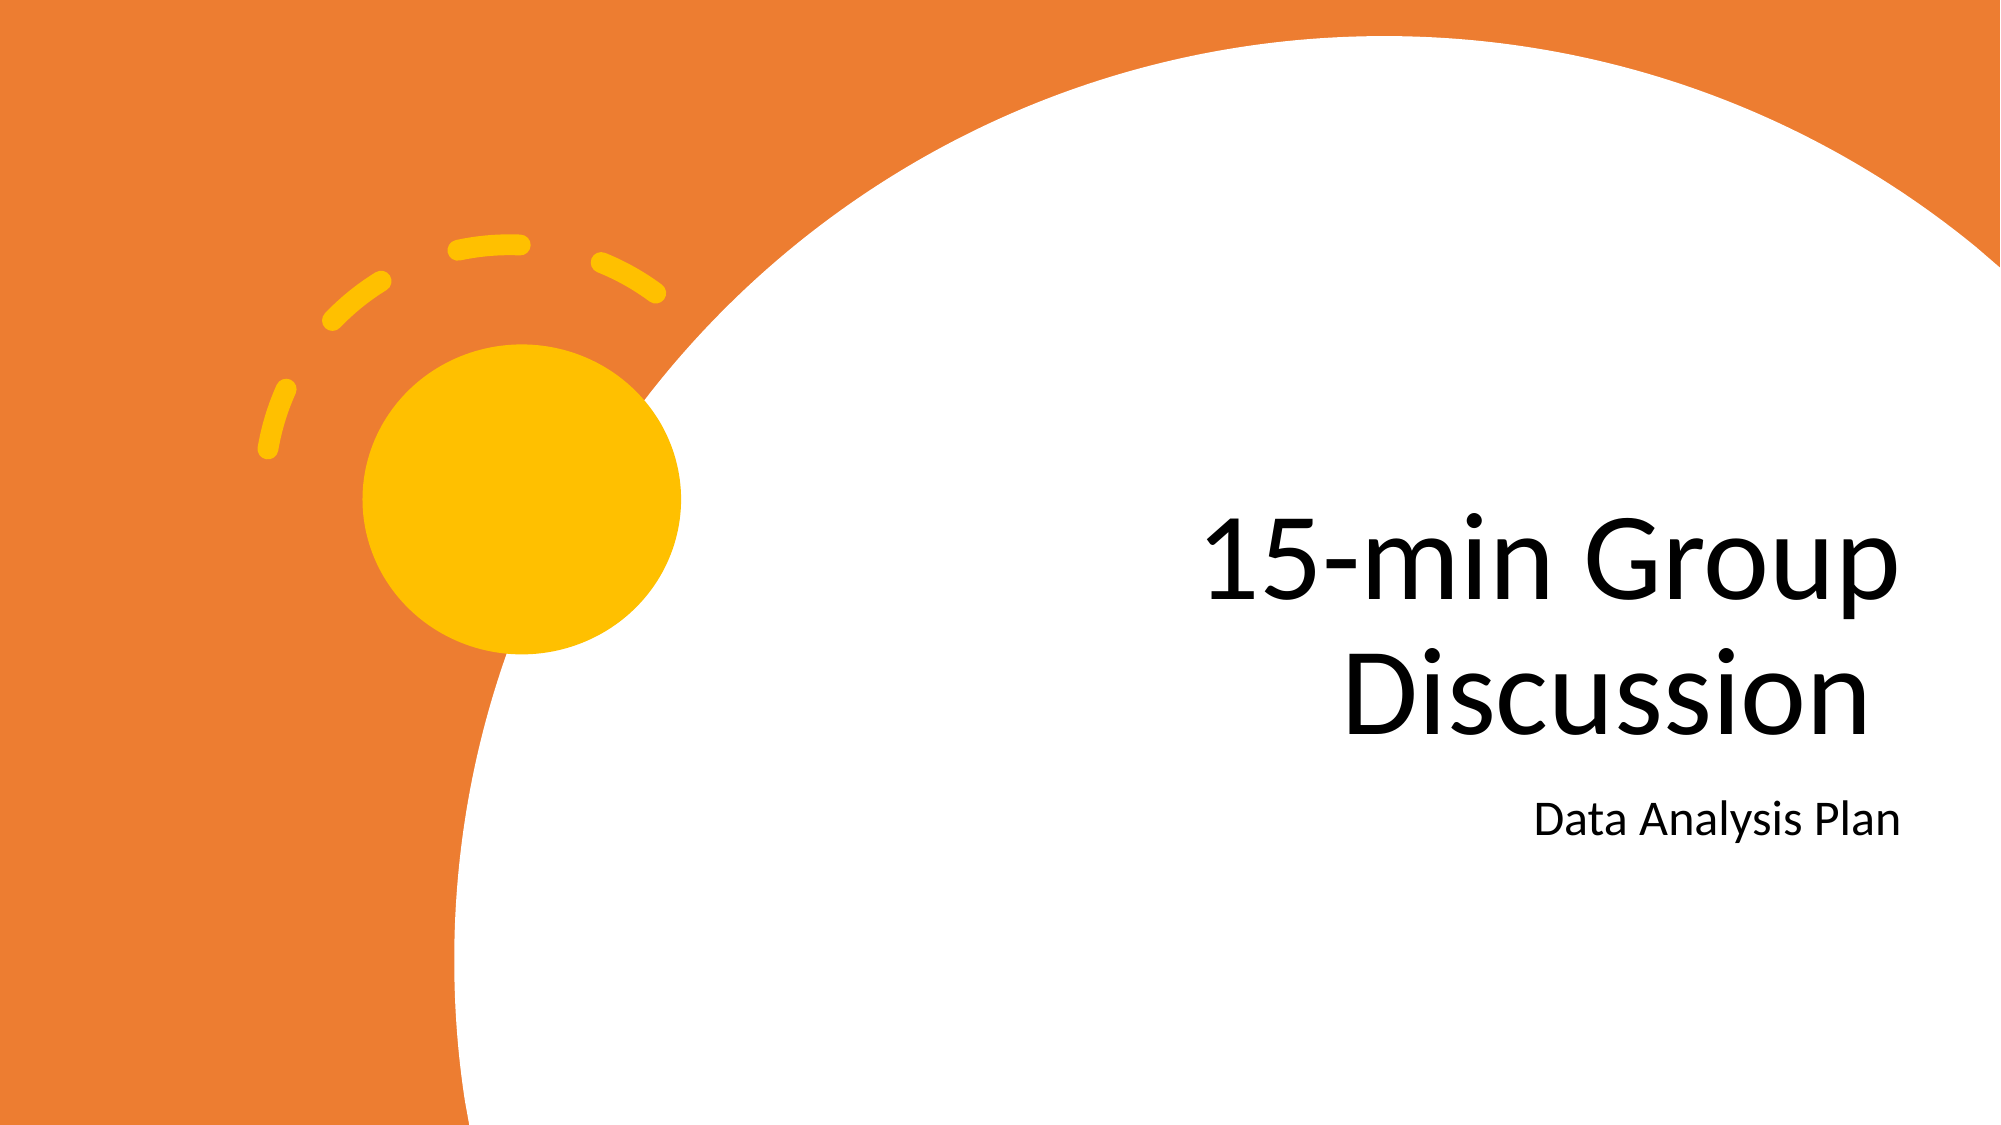

# 15-min Group Discussion

Data Analysis Plan
Mike Nguyen
11